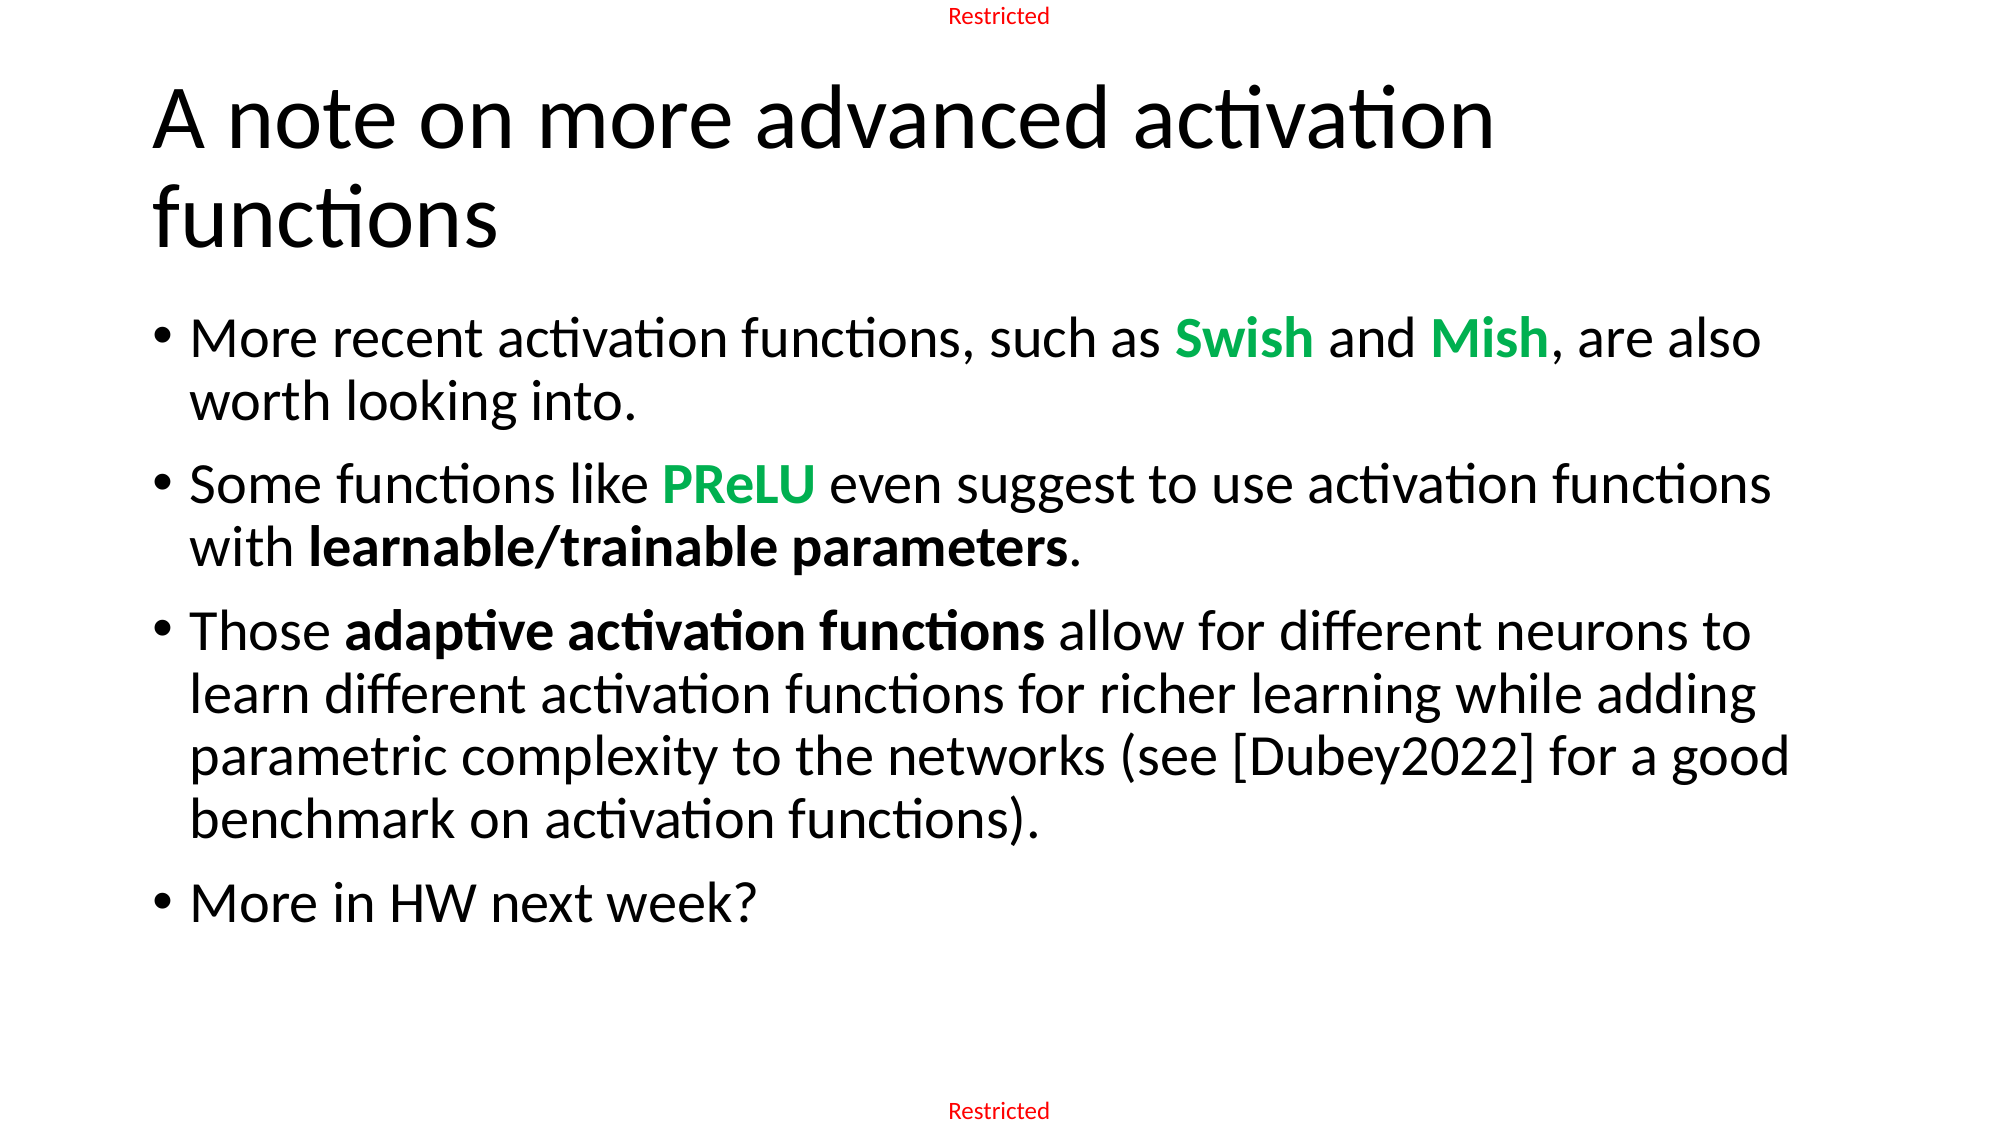

# A note on more advanced activation functions
More recent activation functions, such as Swish and Mish, are also worth looking into.
Some functions like PReLU even suggest to use activation functions with learnable/trainable parameters.
Those adaptive activation functions allow for different neurons to learn different activation functions for richer learning while adding parametric complexity to the networks (see [Dubey2022] for a good benchmark on activation functions).
More in HW next week?